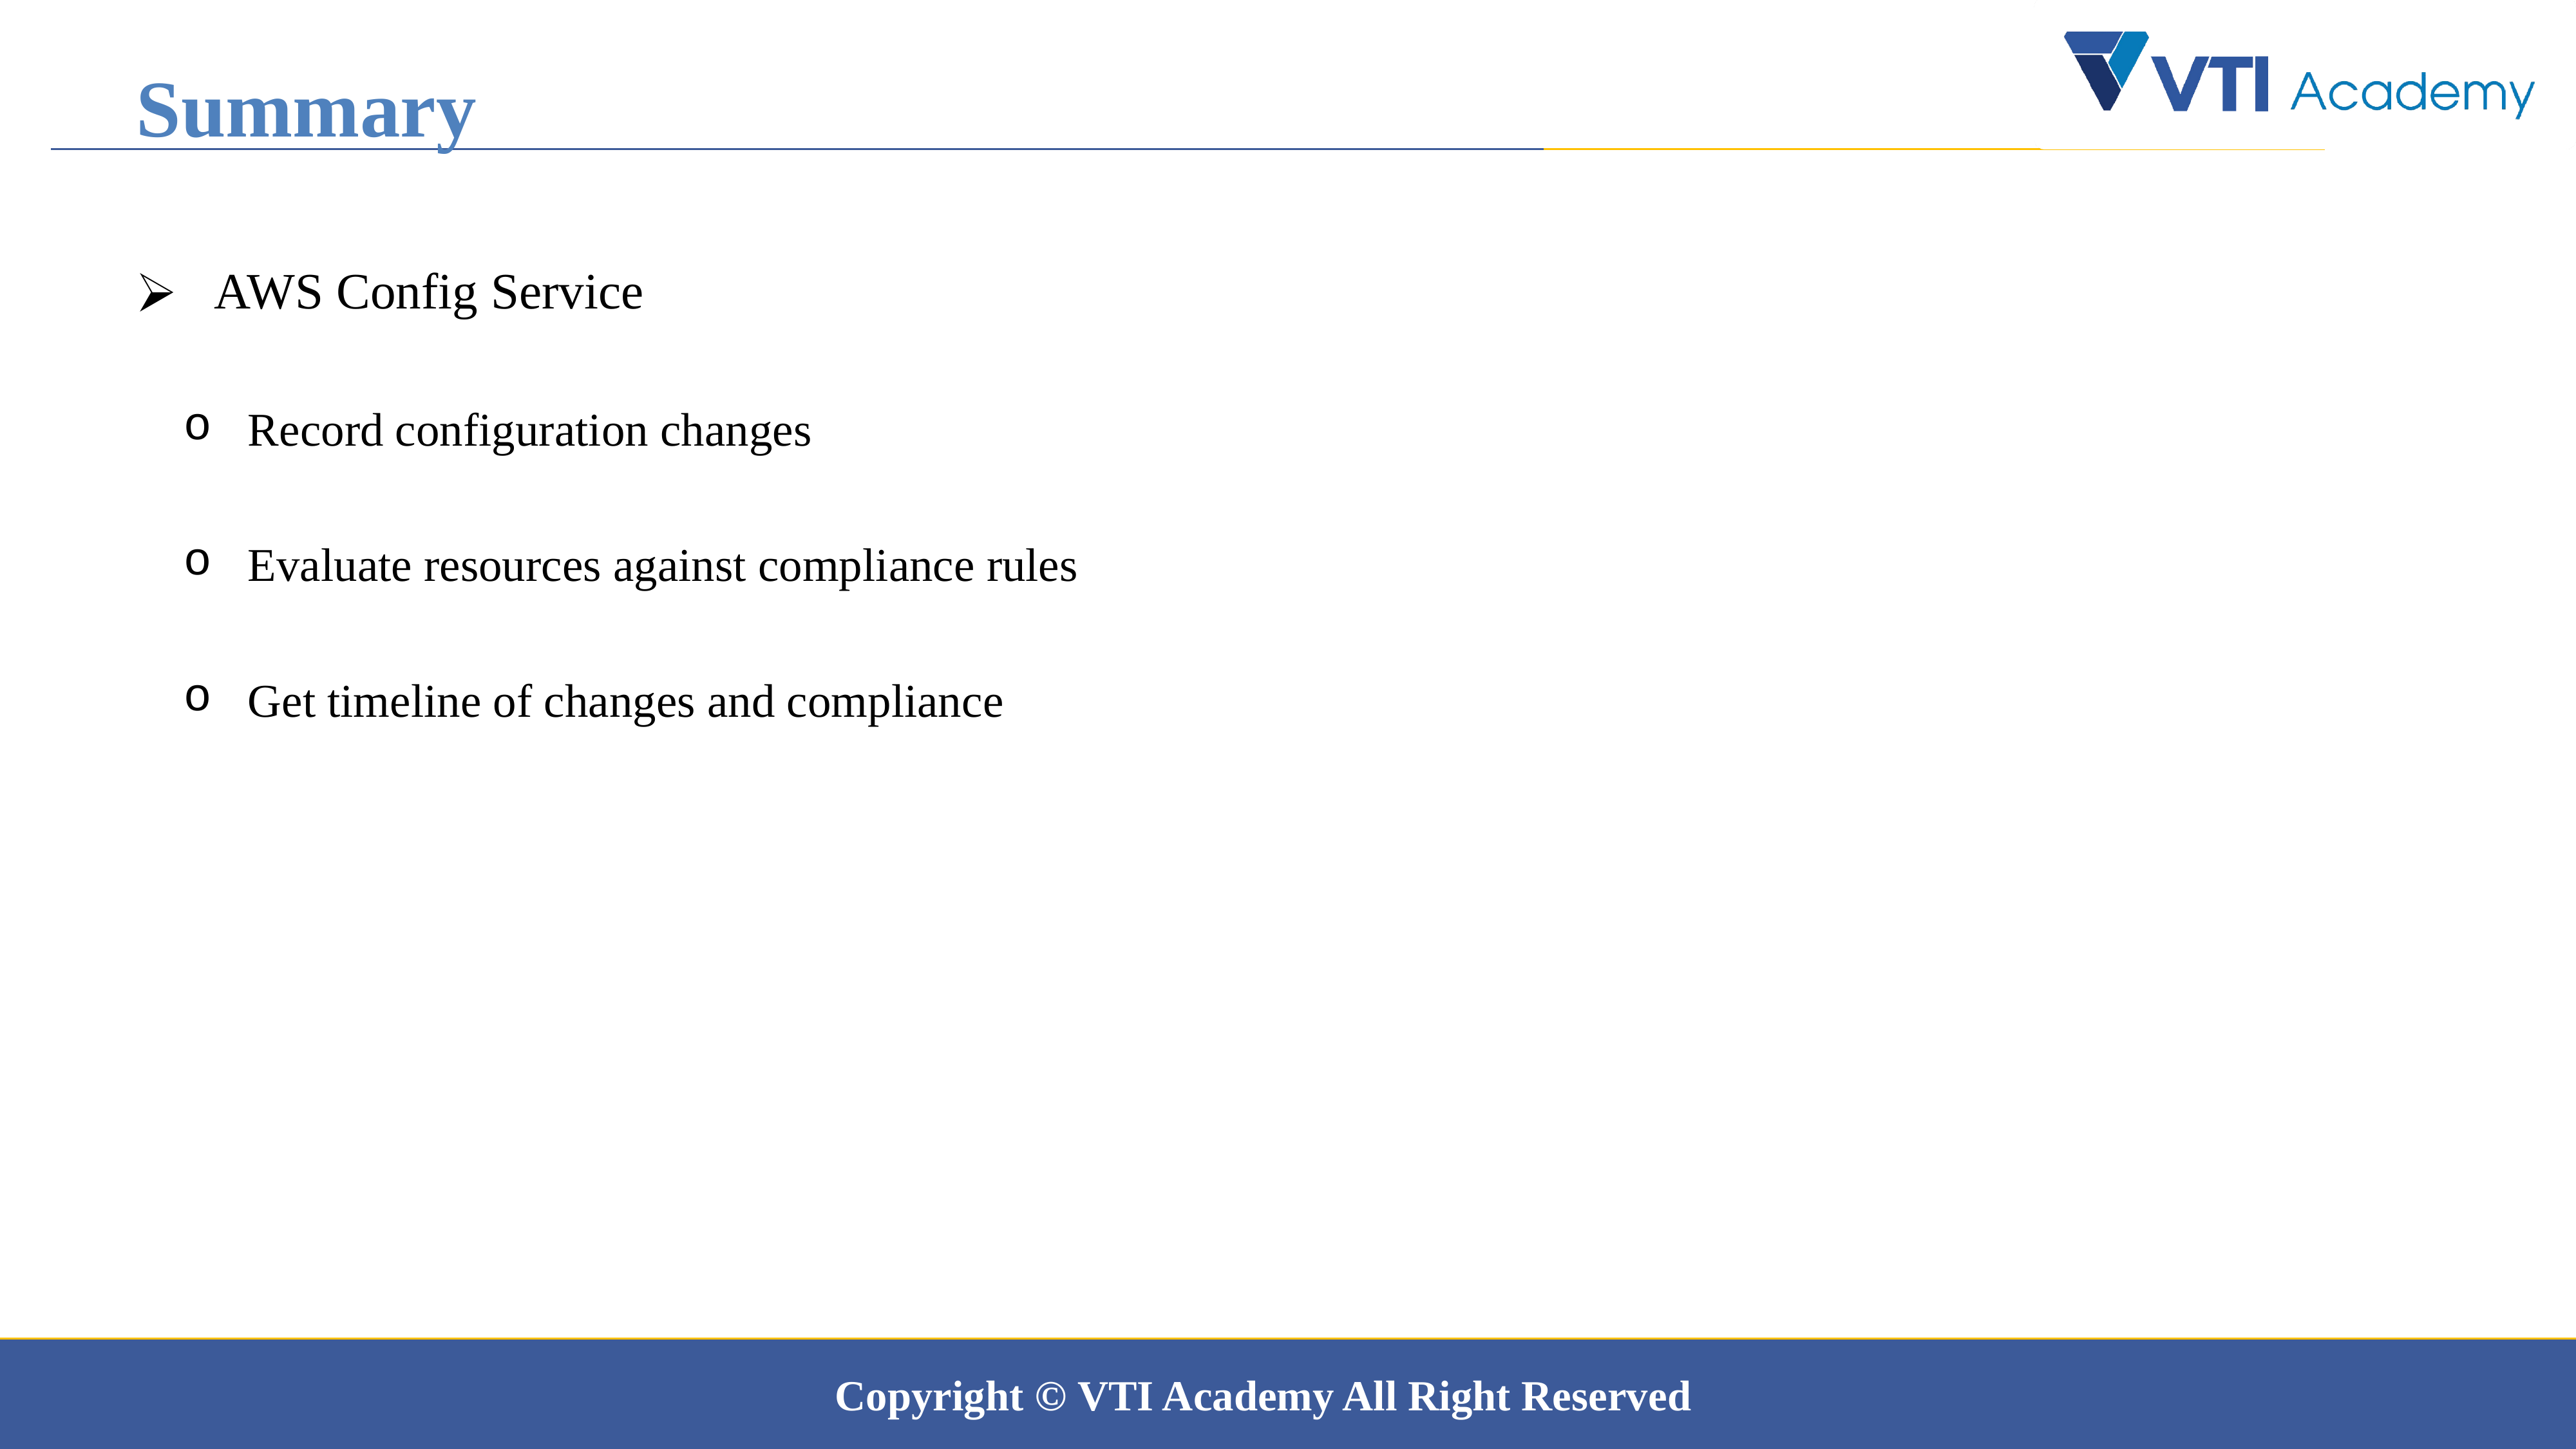

Summary
 AWS Config Service
Record configuration changes
Evaluate resources against compliance rules
Get timeline of changes and compliance